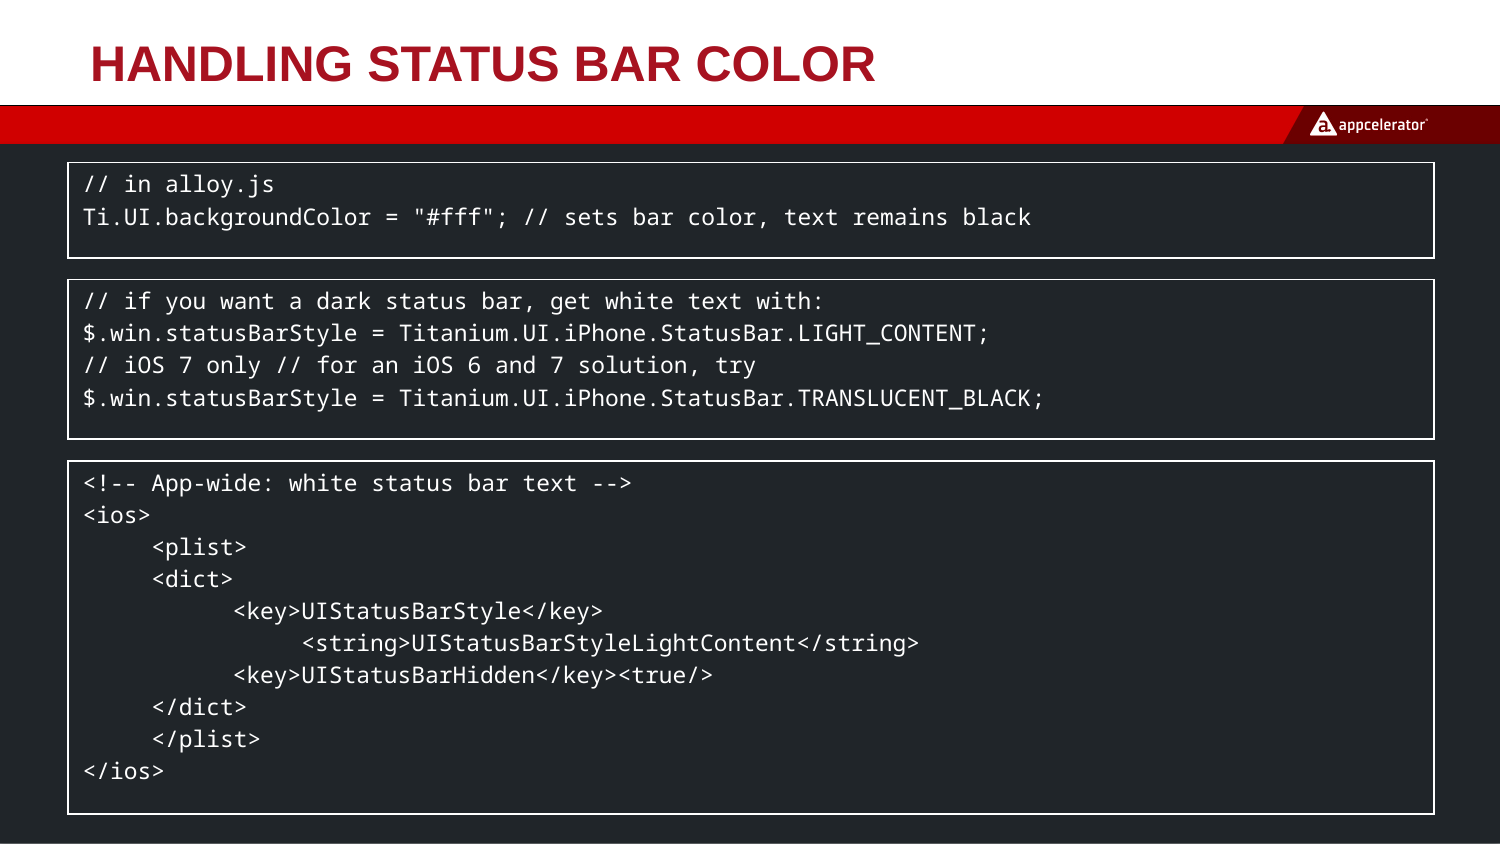

# Handling Status Bar Color

// in alloy.js
Ti.UI.backgroundColor = "#fff"; // sets bar color, text remains black
// if you want a dark status bar, get white text with:
$.win.statusBarStyle = Titanium.UI.iPhone.StatusBar.LIGHT_CONTENT;
// iOS 7 only // for an iOS 6 and 7 solution, try
$.win.statusBarStyle = Titanium.UI.iPhone.StatusBar.TRANSLUCENT_BLACK;
<!-- App-wide: white status bar text -->
<ios>
     <plist>
     <dict>
     	<key>UIStatusBarStyle</key>
	     <string>UIStatusBarStyleLightContent</string>
	<key>UIStatusBarHidden</key><true/>
     </dict>
     </plist>
</ios>